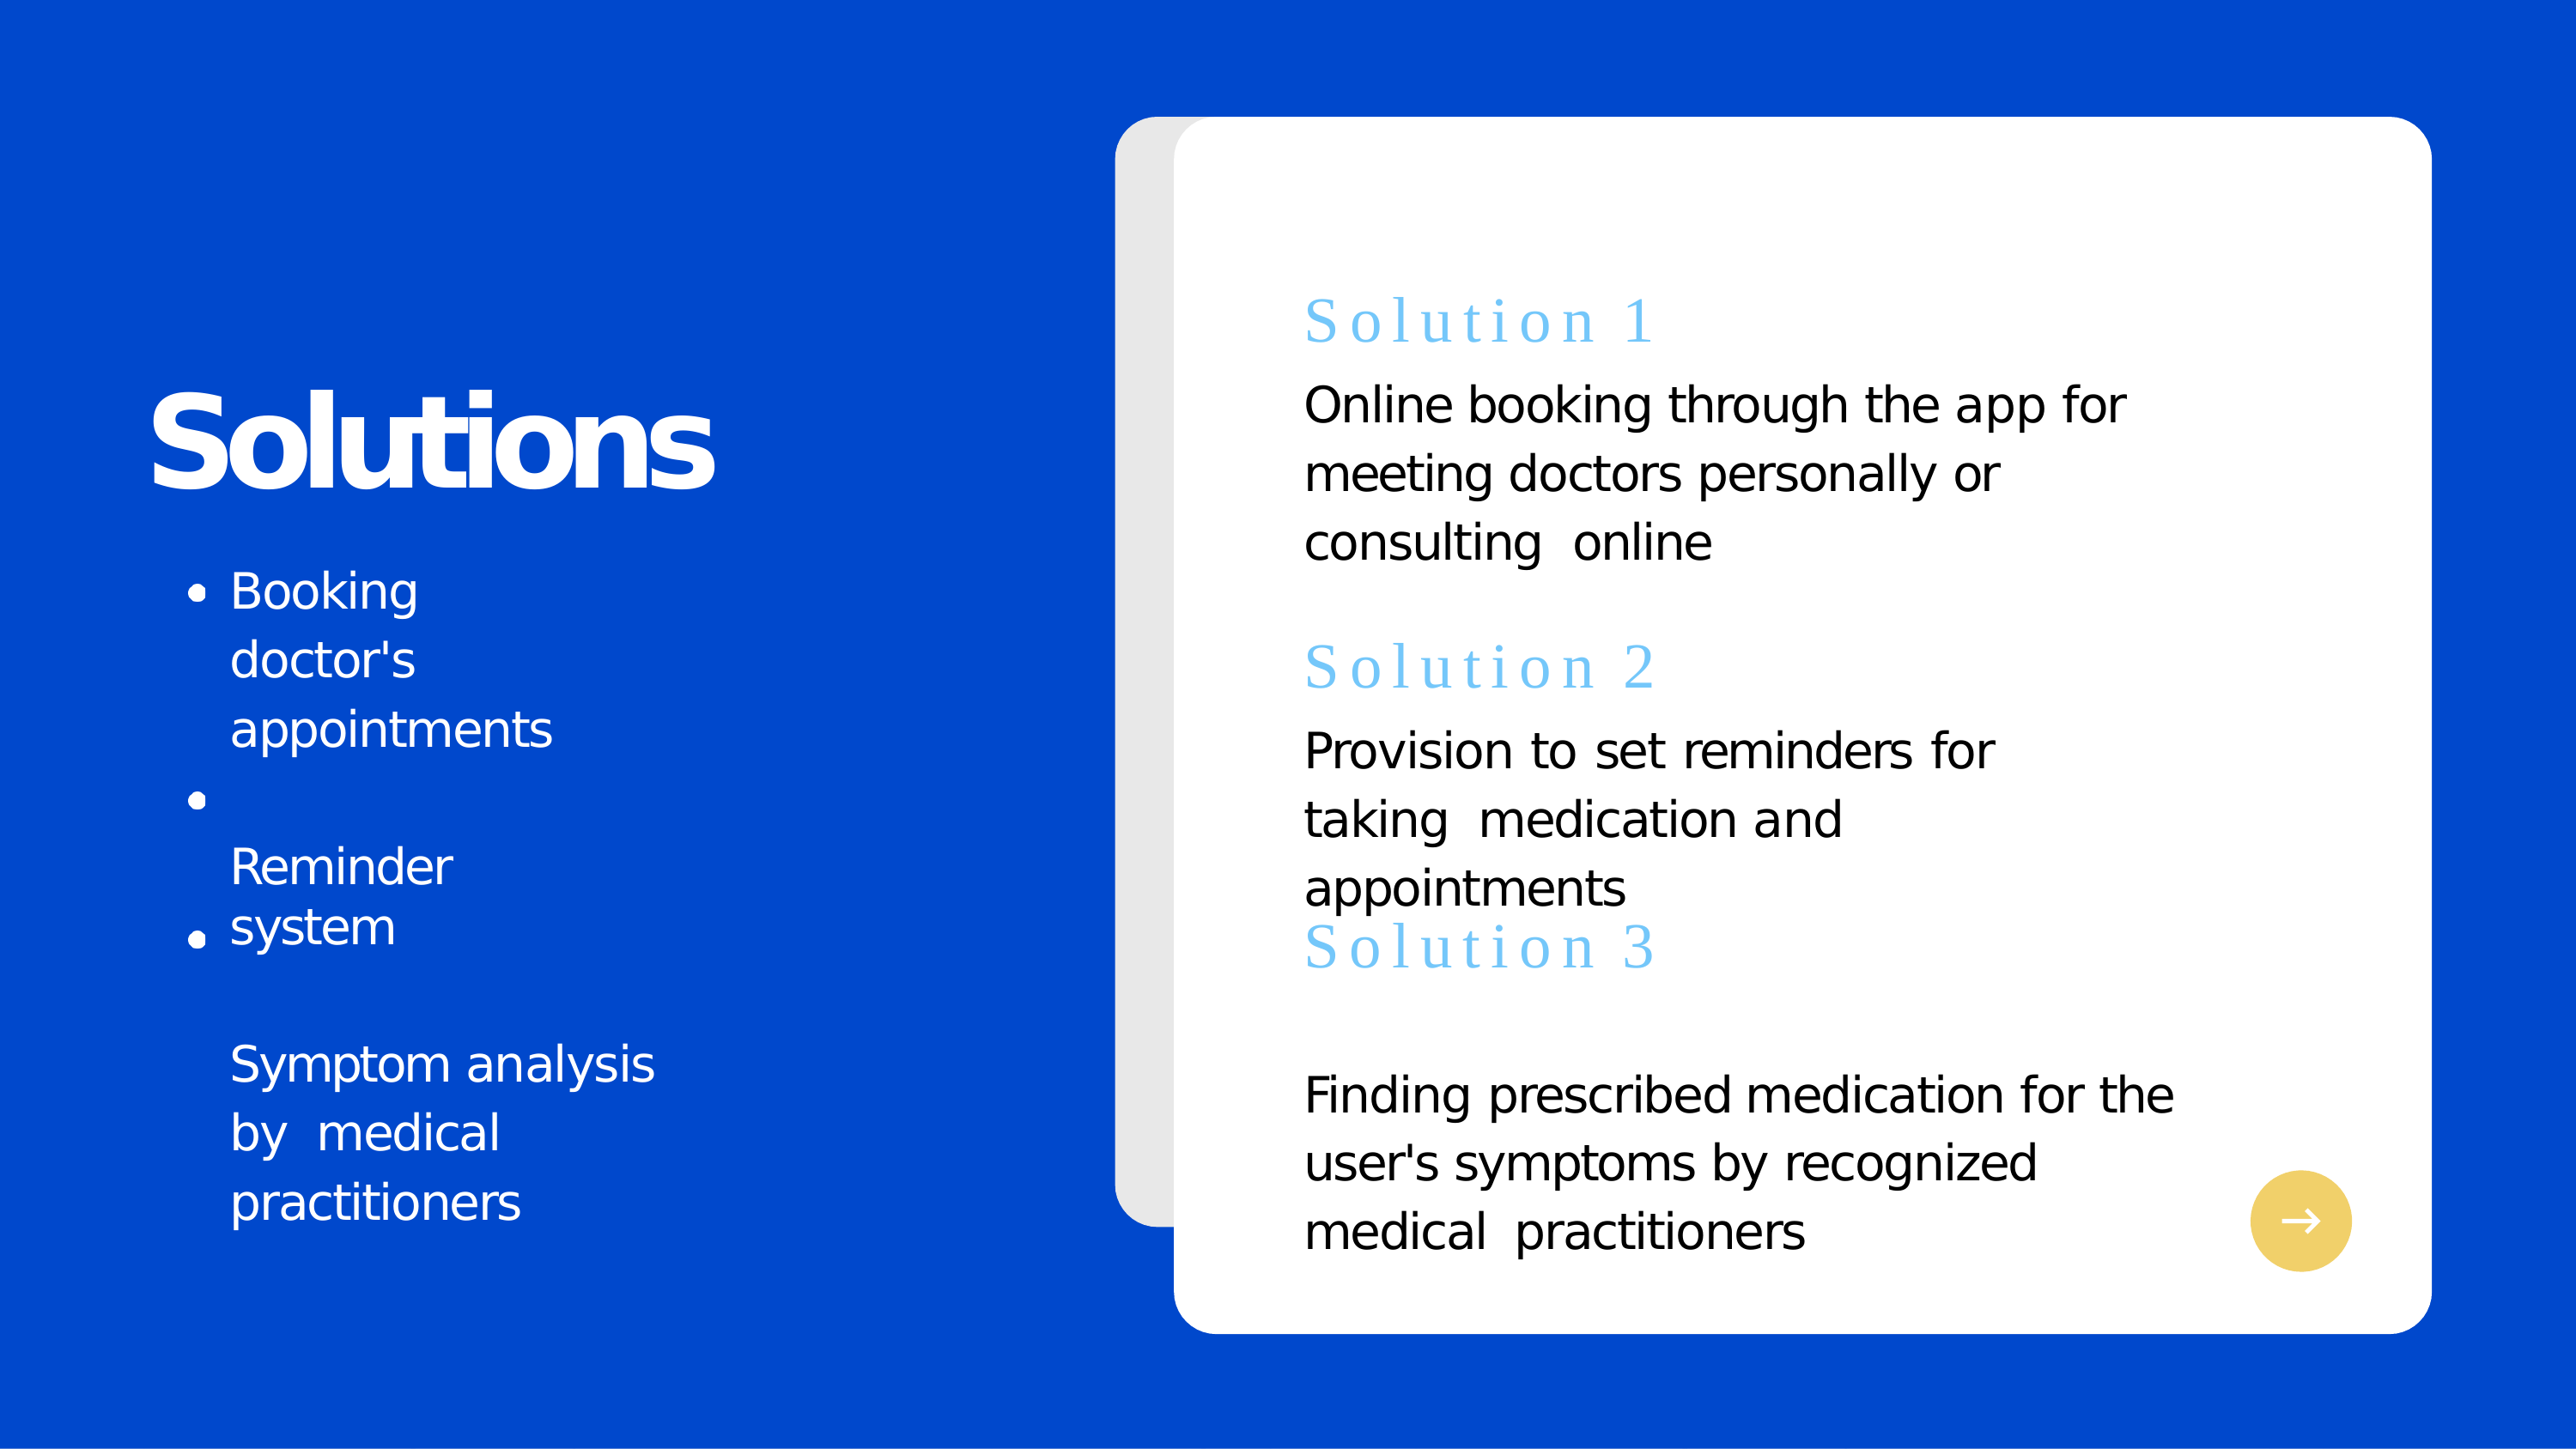

# Solution 1
Solutions
Booking doctor's  appointments

Reminder system

Symptom analysis by  medical practitioners
Online booking through the app for  meeting doctors personally or consulting  online
Solution 2
Provision to set reminders for taking  medication and appointments

Finding prescribed medication for the  user's symptoms by recognized medical  practitioners

Solution 3